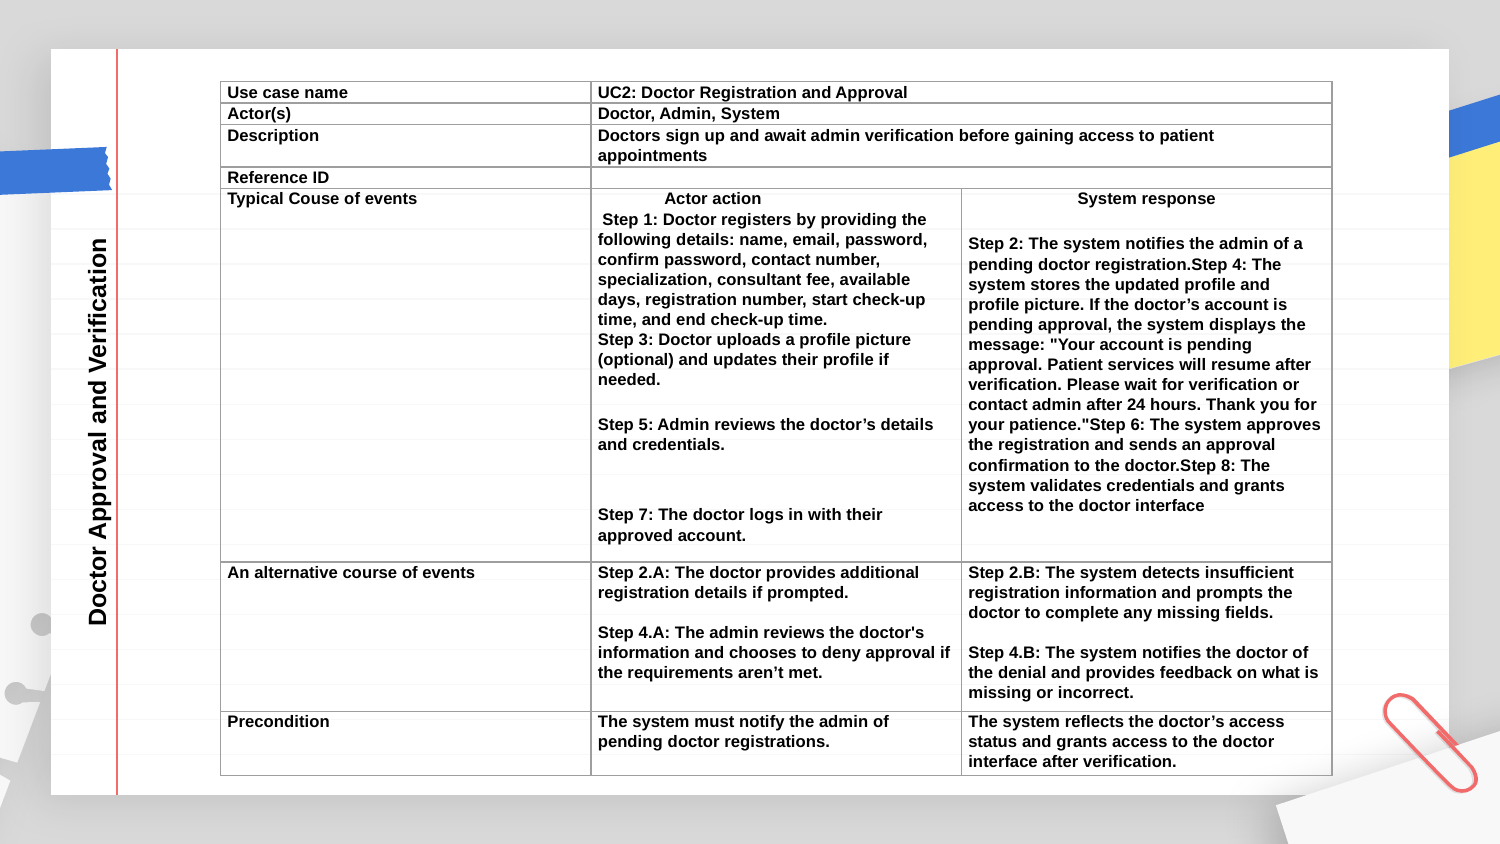

| Use case name | UC2: Doctor Registration and Approval |  |
| --- | --- | --- |
| Actor(s) | Doctor, Admin, System |  |
| Description | Doctors sign up and await admin verification before gaining access to patient appointments |  |
| Reference ID |  |  |
| Typical Couse of events | Actor action  Step 1: Doctor registers by providing the following details: name, email, password, confirm password, contact number, specialization, consultant fee, available days, registration number, start check-up time, and end check-up time. Step 3: Doctor uploads a profile picture (optional) and updates their profile if needed. Step 5: Admin reviews the doctor’s details and credentials. Step 7: The doctor logs in with their approved account. | System response Step 2: The system notifies the admin of a pending doctor registration.Step 4: The system stores the updated profile and profile picture. If the doctor’s account is pending approval, the system displays the message: "Your account is pending approval. Patient services will resume after verification. Please wait for verification or contact admin after 24 hours. Thank you for your patience."Step 6: The system approves the registration and sends an approval confirmation to the doctor.Step 8: The system validates credentials and grants access to the doctor interface |
| An alternative course of events | Step 2.A: The doctor provides additional registration details if prompted. Step 4.A: The admin reviews the doctor's information and chooses to deny approval if the requirements aren’t met. | Step 2.B: The system detects insufficient registration information and prompts the doctor to complete any missing fields. Step 4.B: The system notifies the doctor of the denial and provides feedback on what is missing or incorrect. |
| Precondition | The system must notify the admin of pending doctor registrations. | The system reflects the doctor’s access status and grants access to the doctor interface after verification. |

 Doctor Approval and Verification